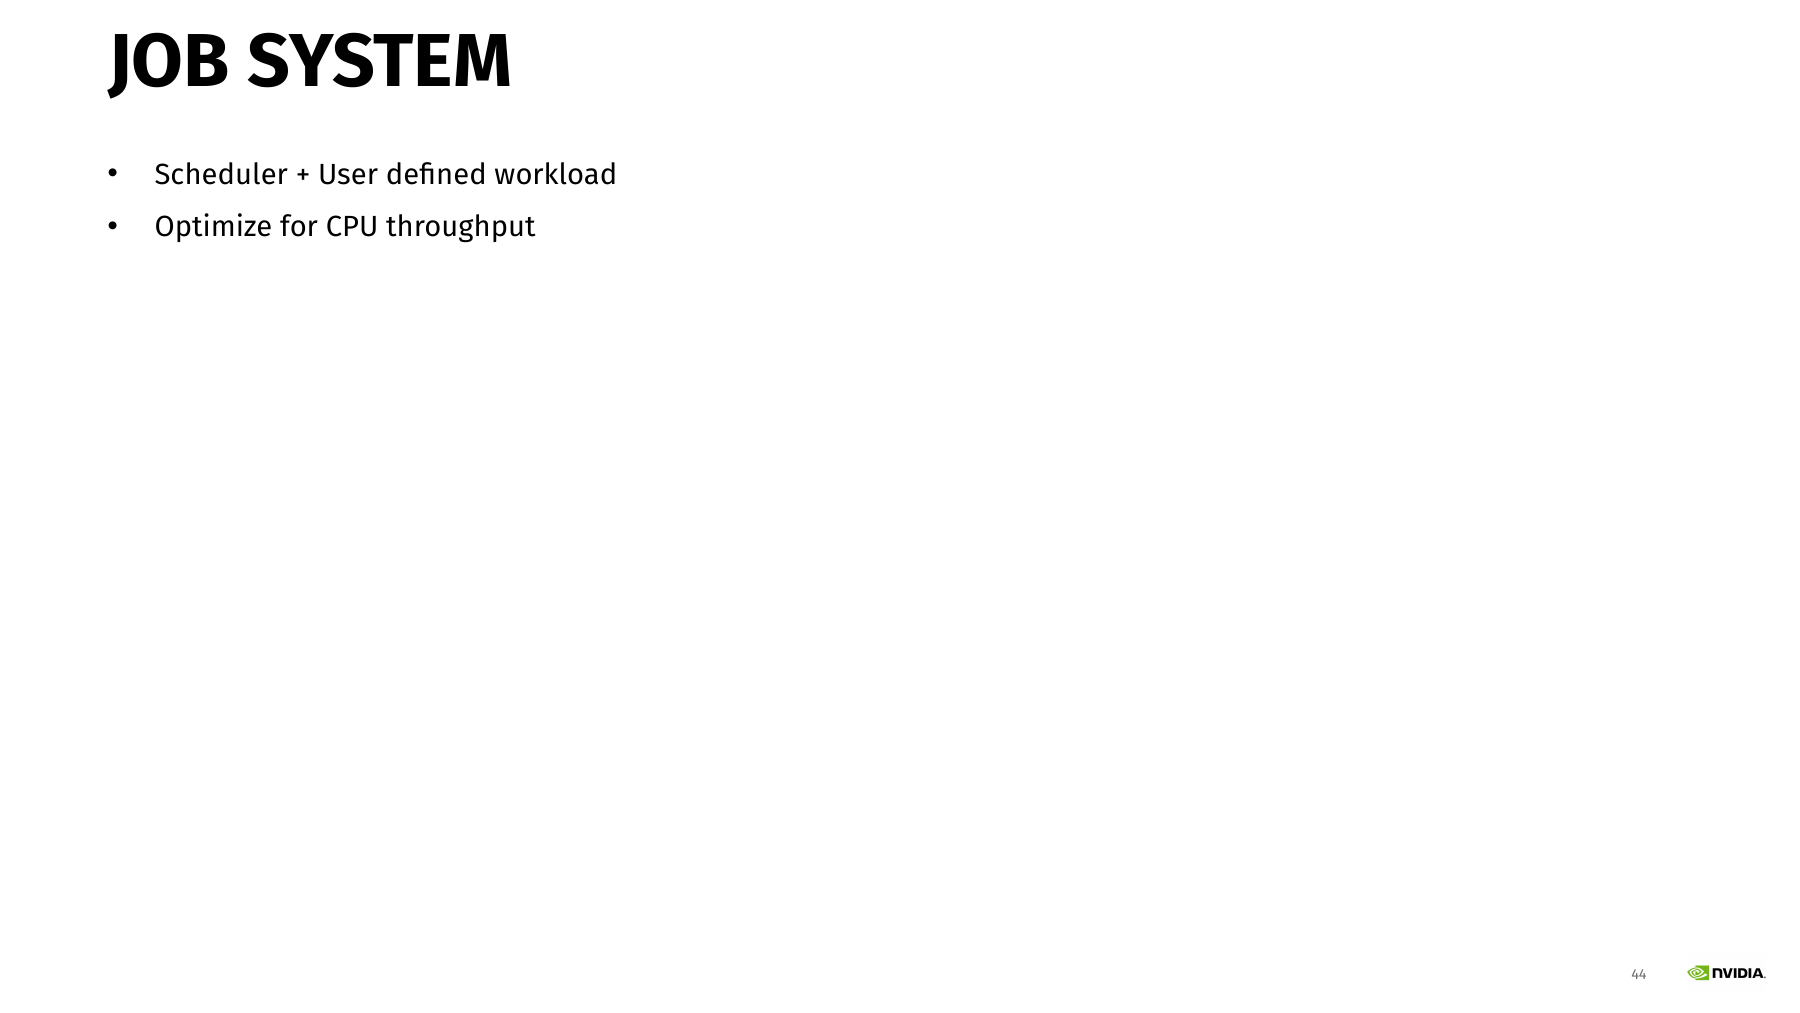

# Job system
Scheduler + User defined workload
Optimize for CPU throughput